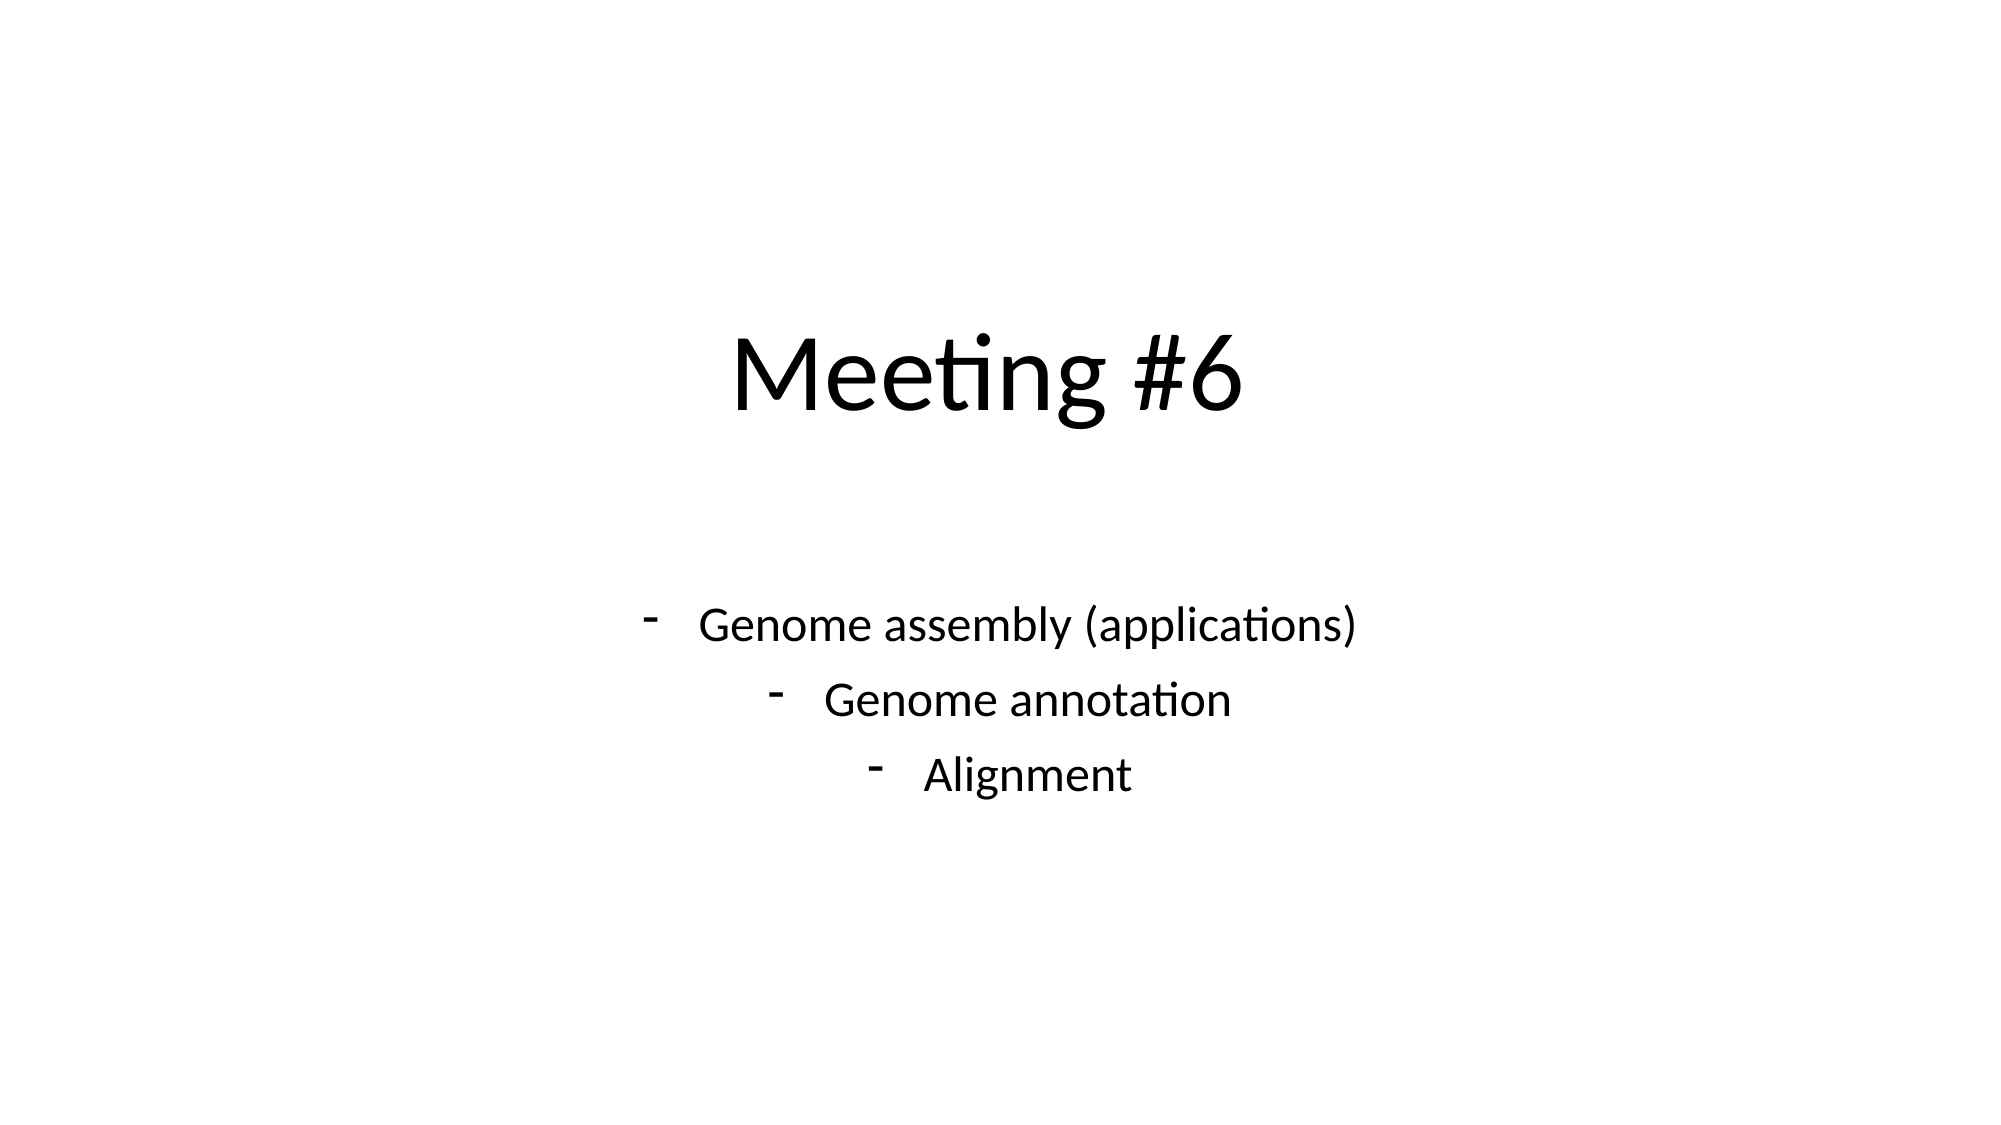

# Meeting #6
Genome assembly (applications)
Genome annotation
Alignment